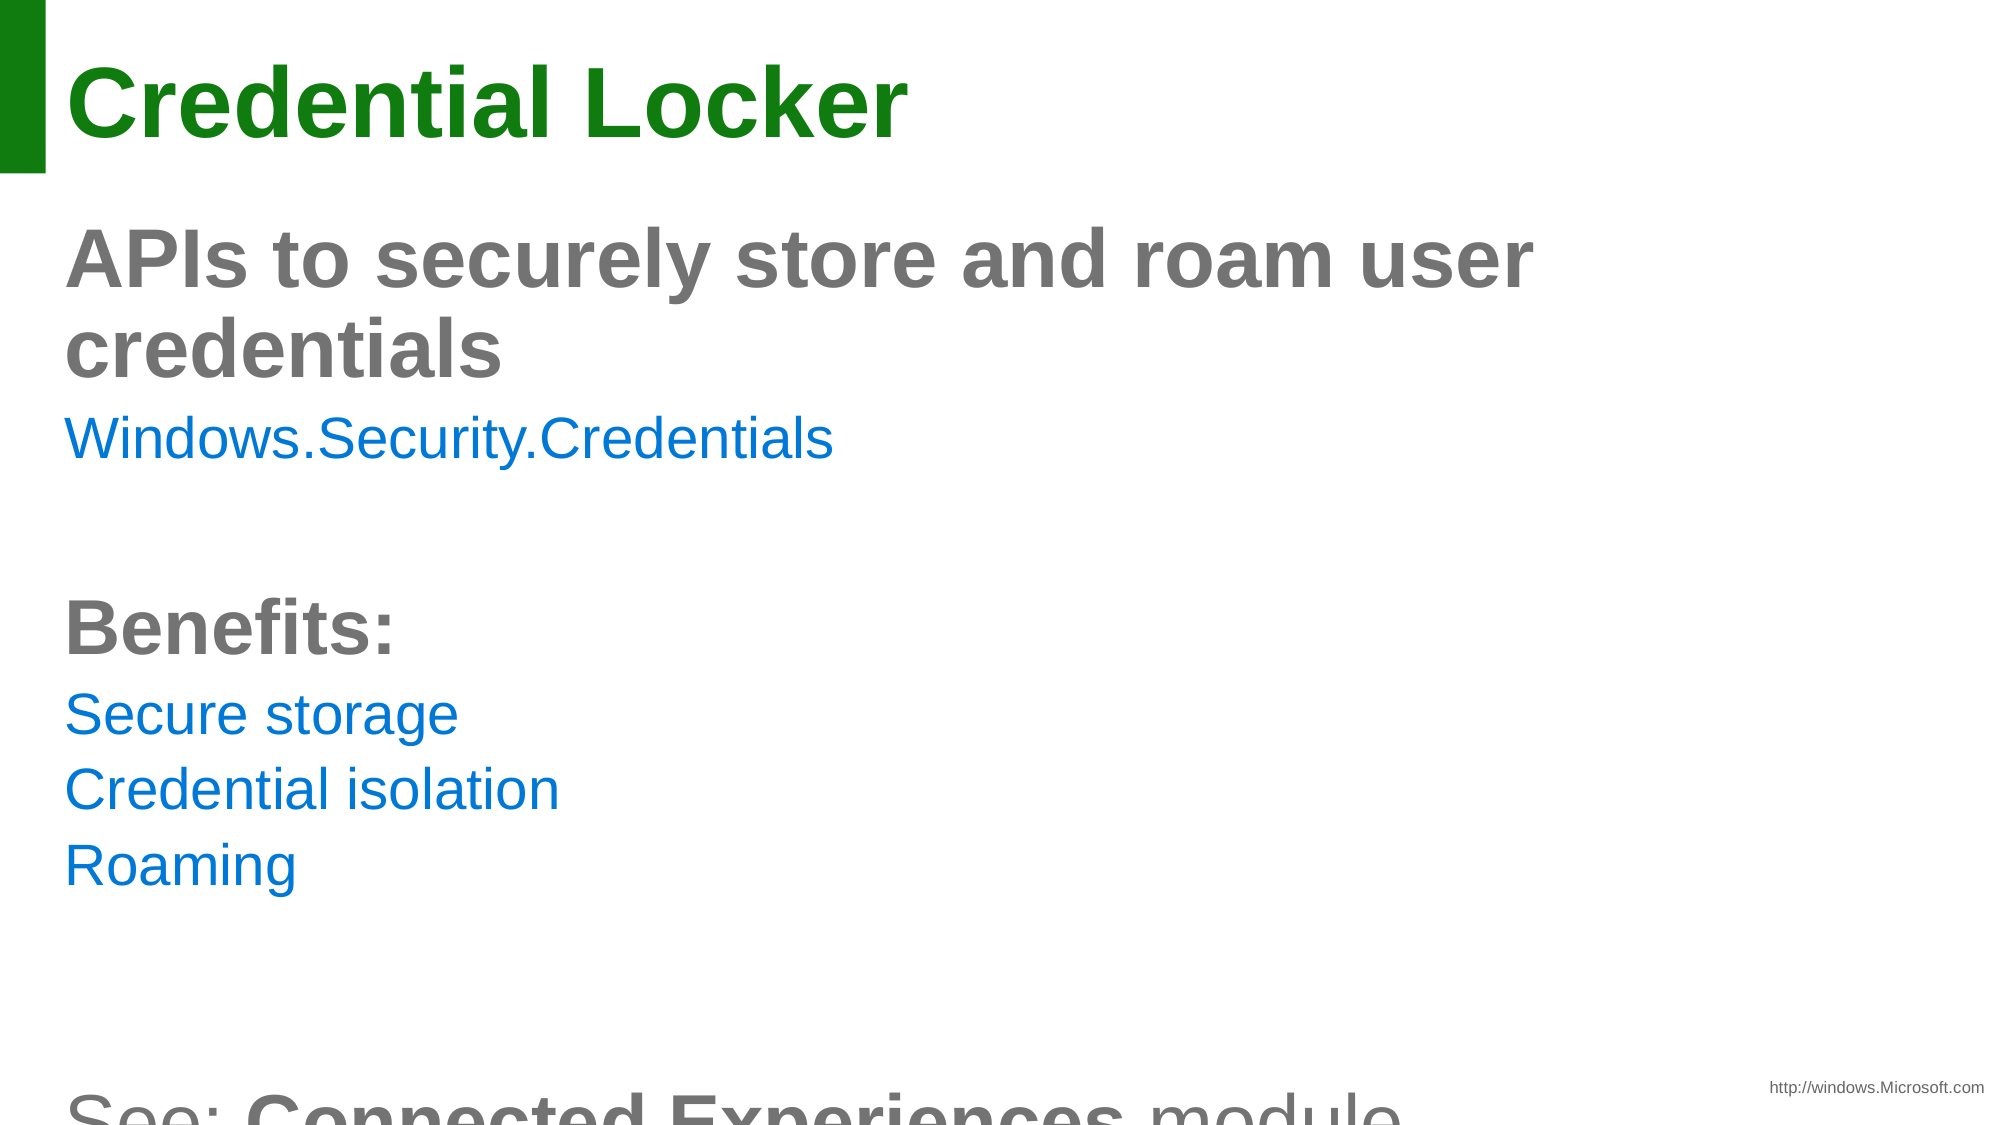

# Credential Locker
APIs to securely store and roam user credentials
Windows.Security.Credentials

Benefits:
Secure storage
Credential isolation
Roaming

See: Connected Experiences module